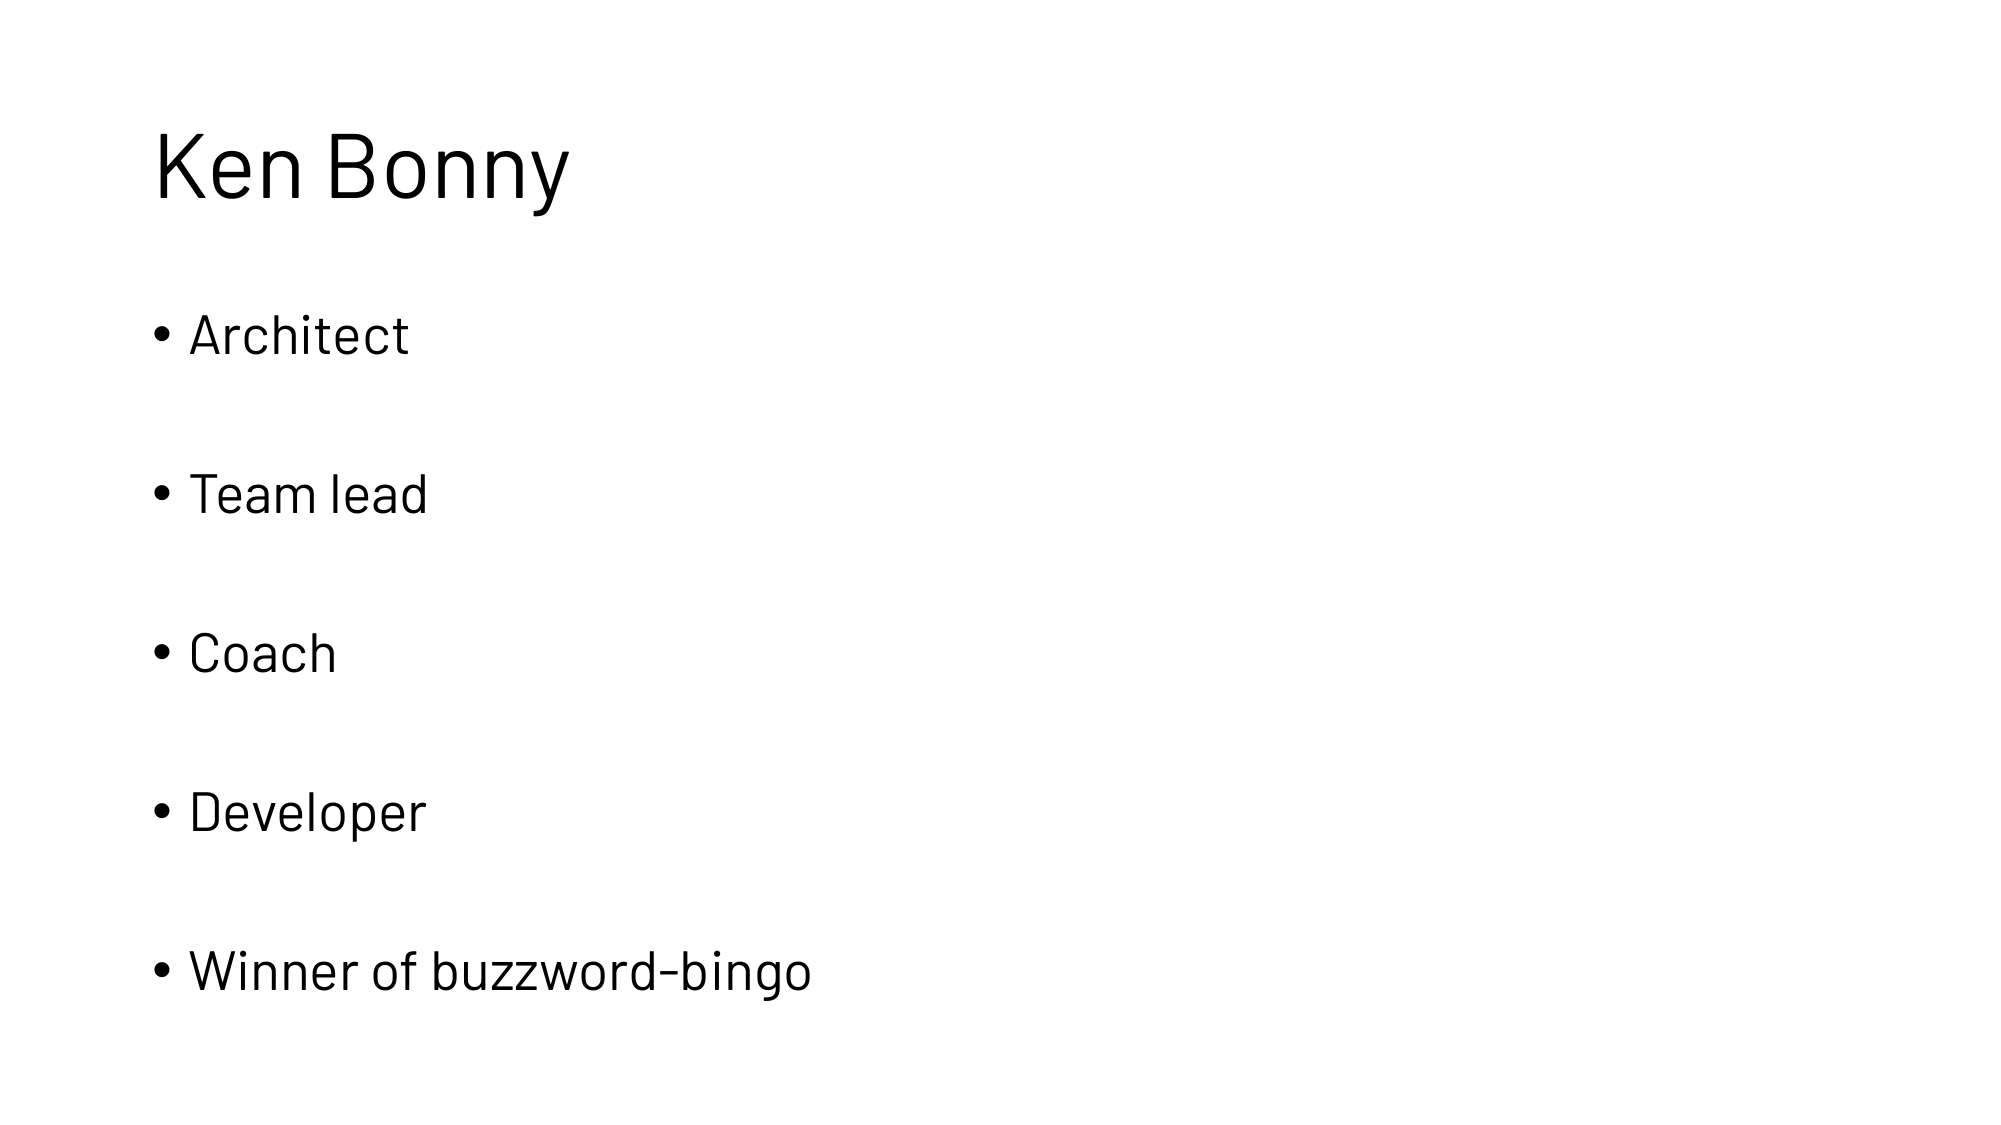

# Ken Bonny
Architect

Team lead

Coach

Developer

Winner of buzzword-bingo